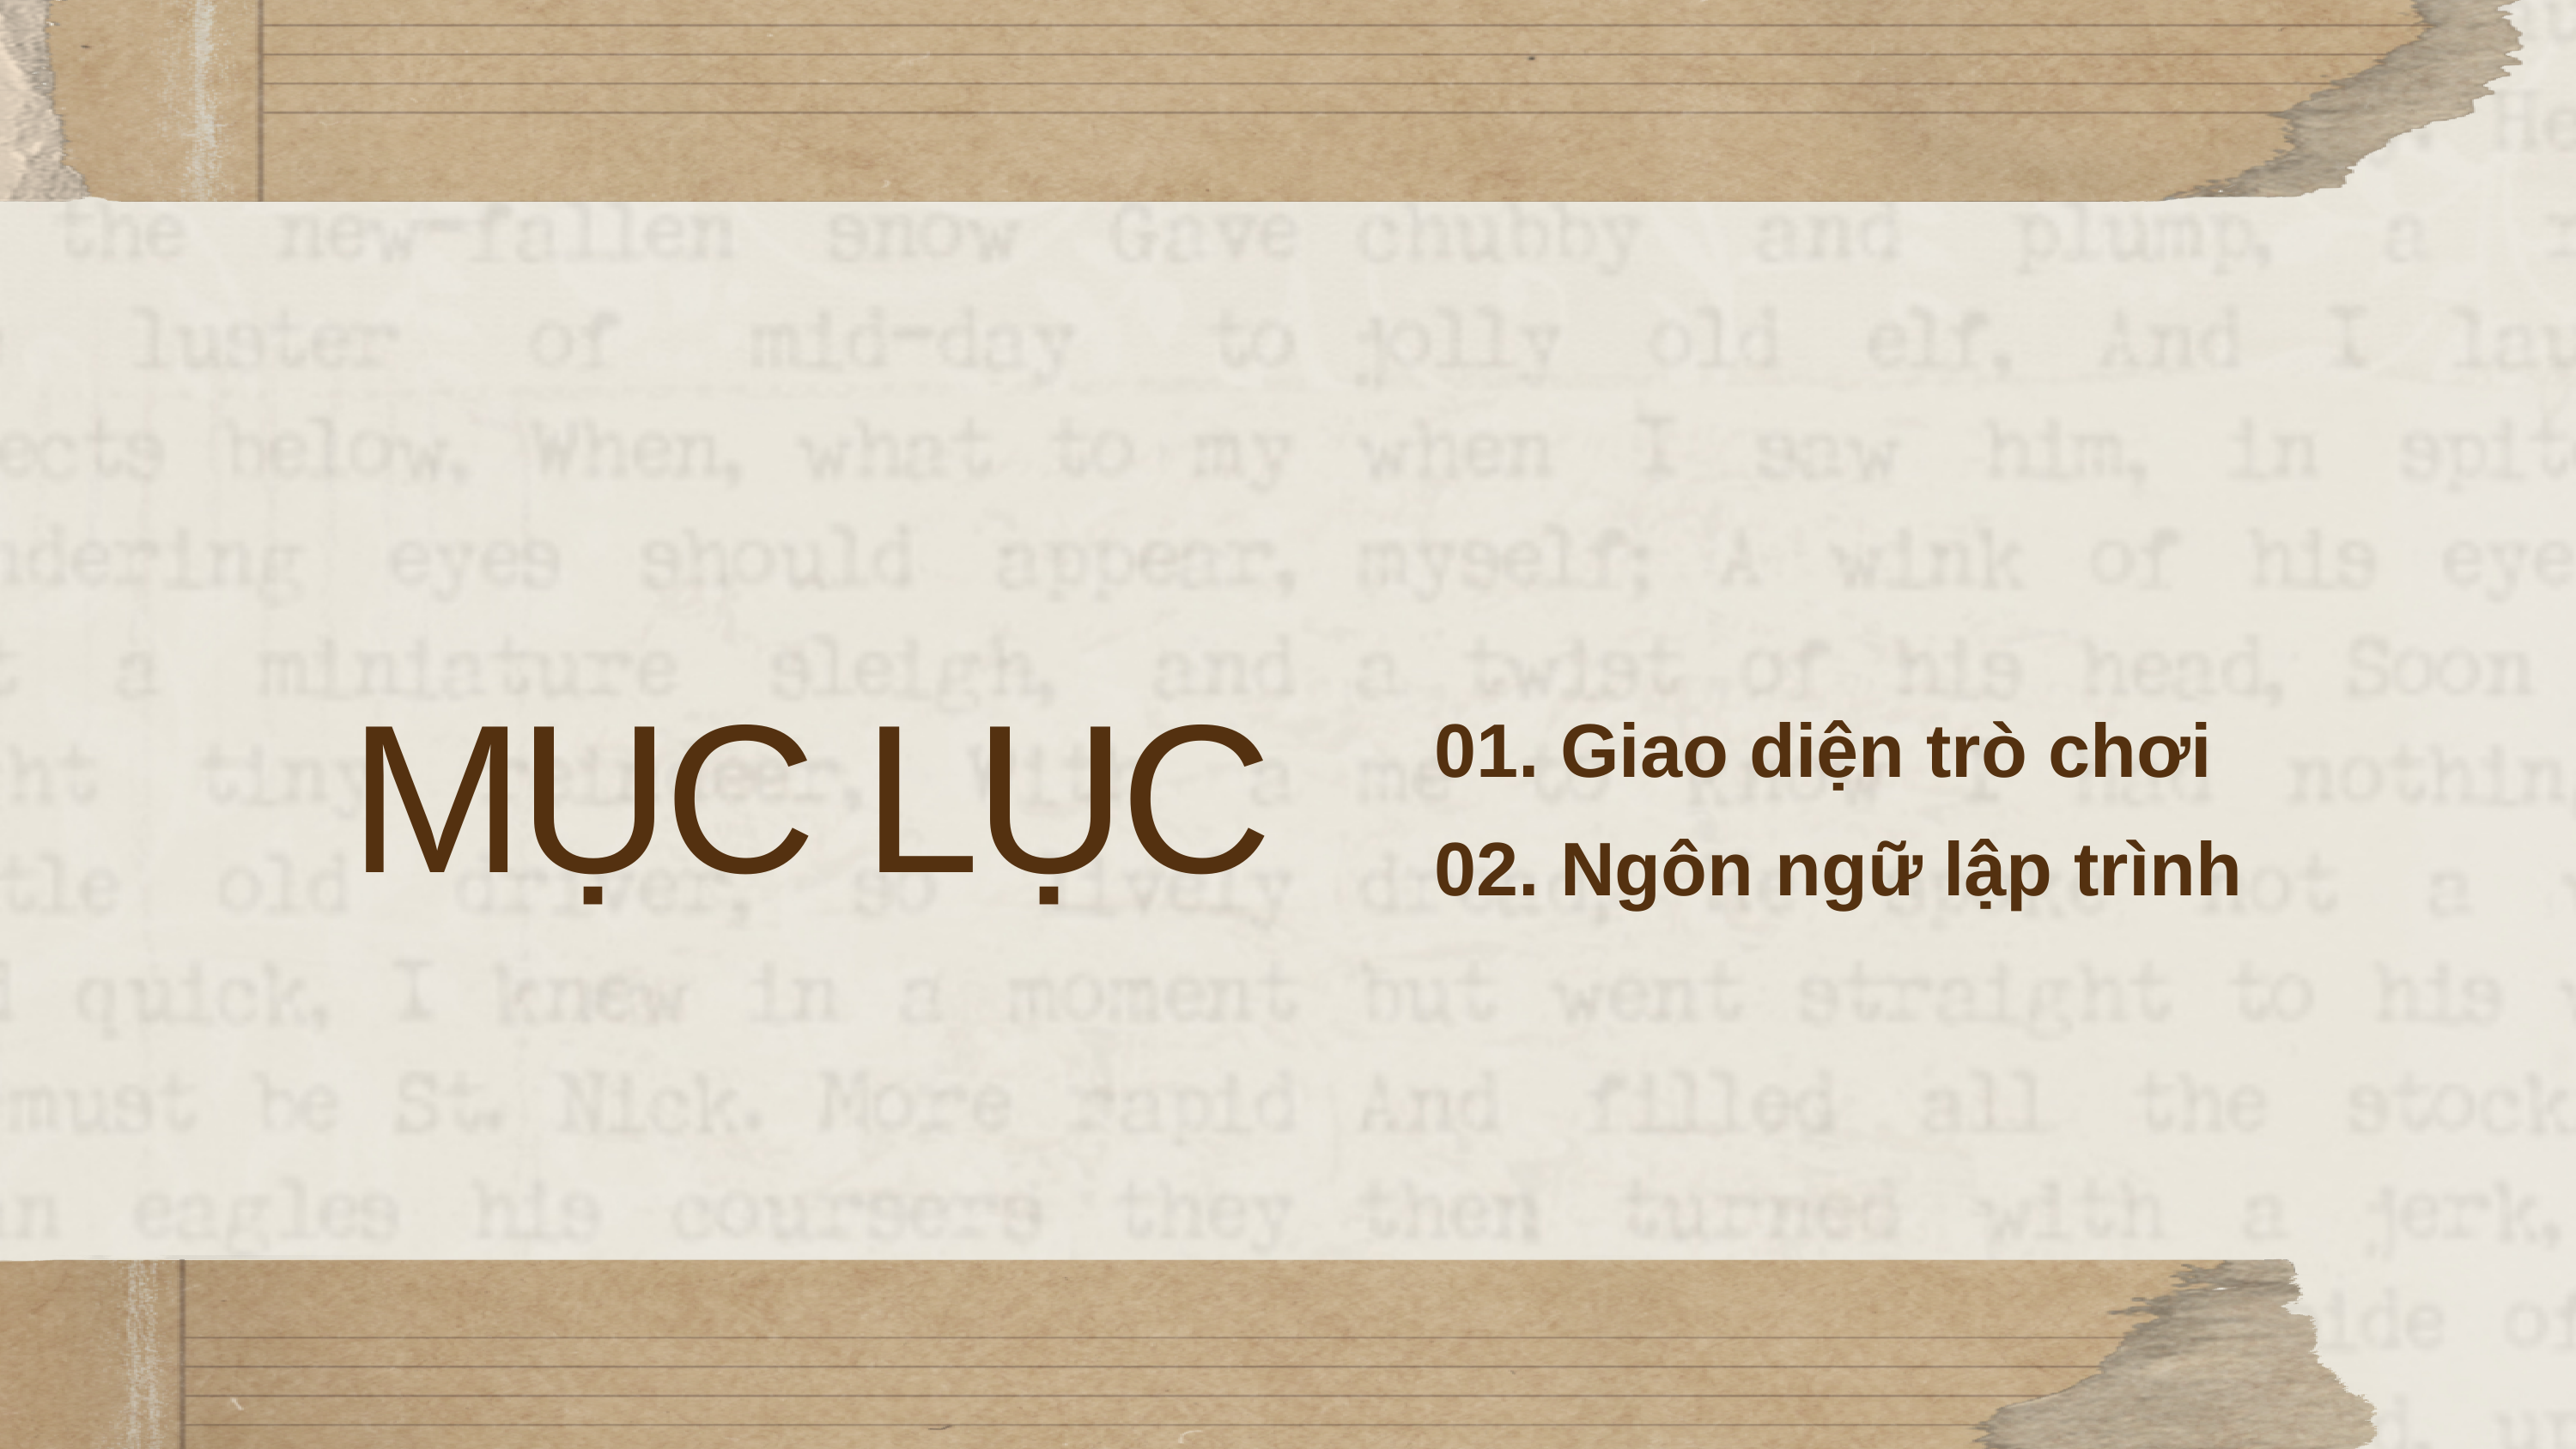

MỤC LỤC
01. Giao diện trò chơi
02. Ngôn ngữ lập trình